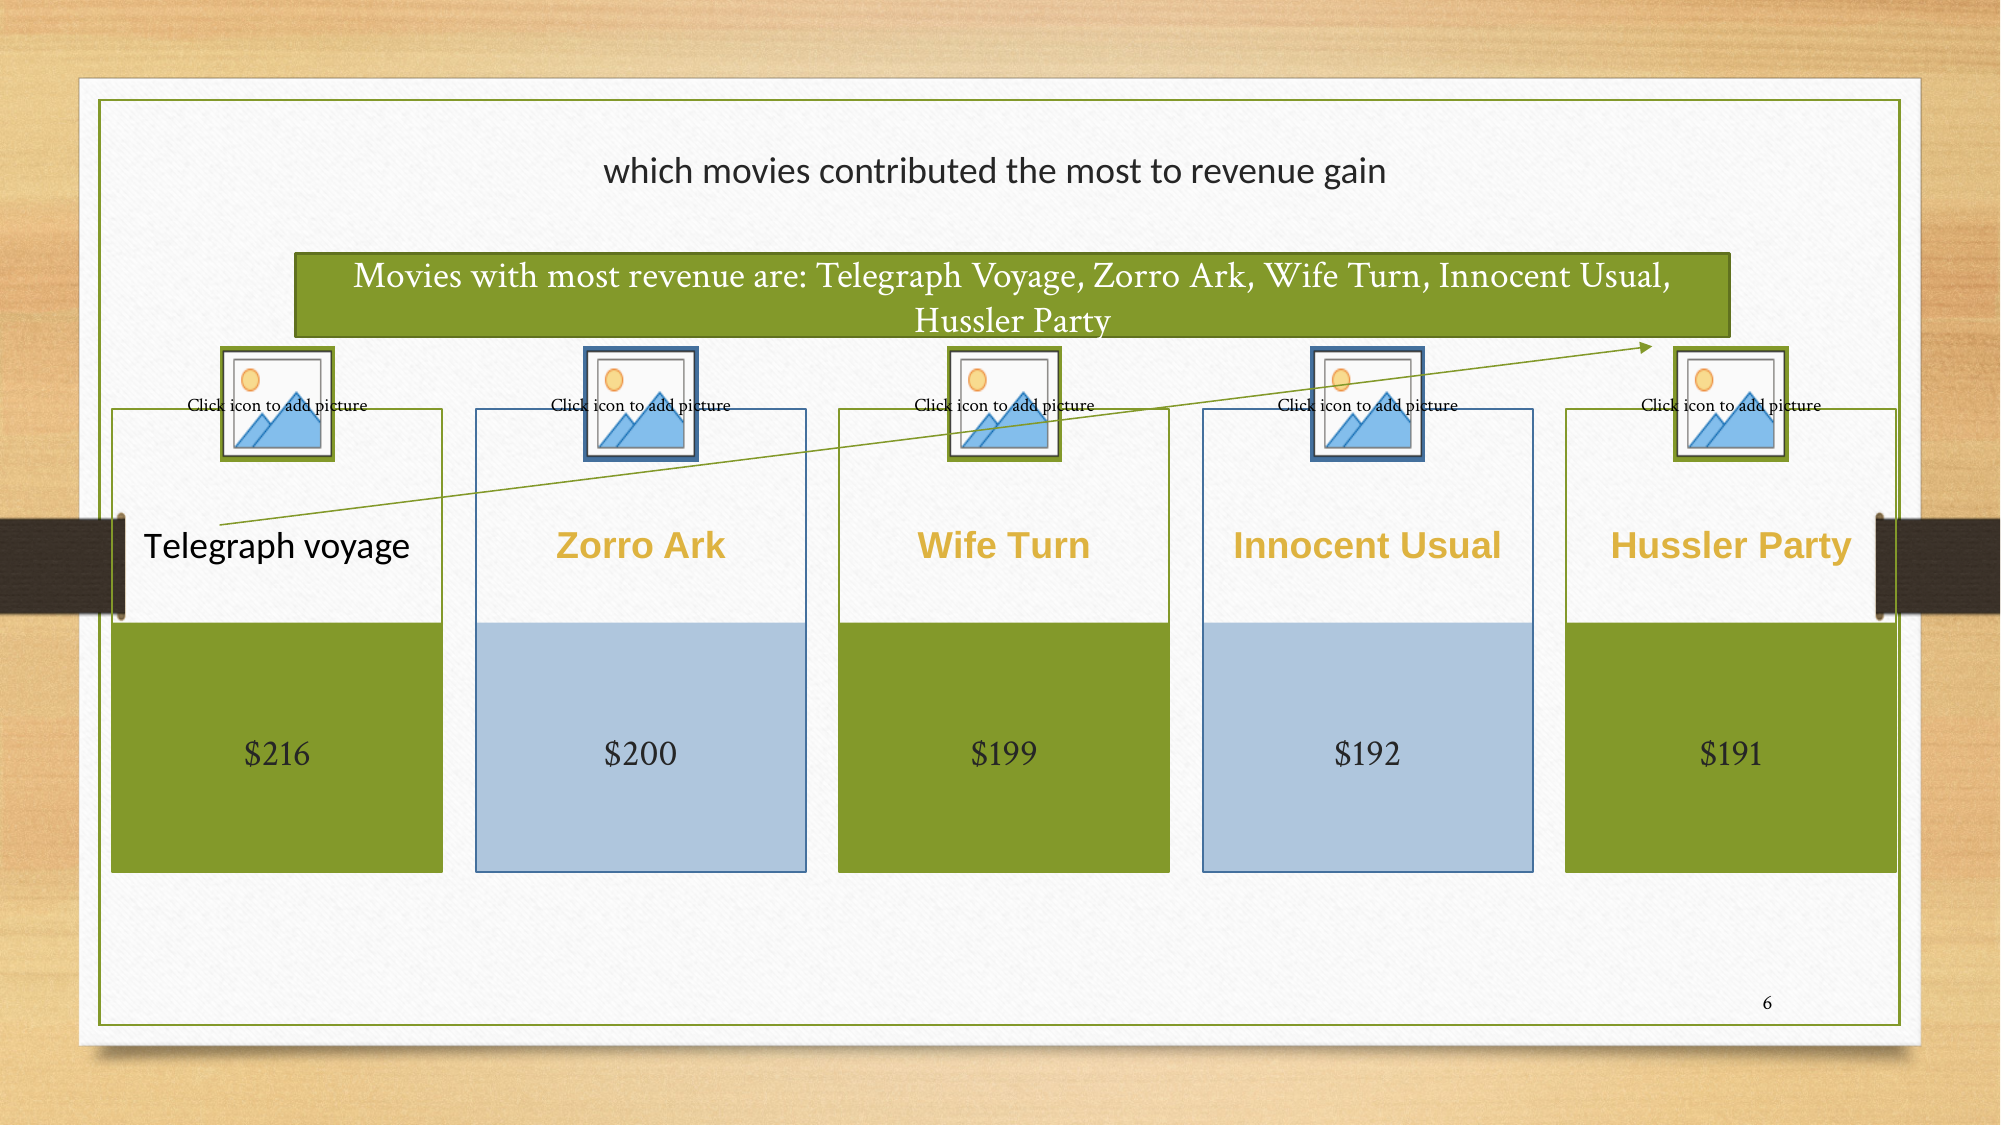

# which movies contributed the most to revenue gain
Movies with most revenue are: Telegraph Voyage, Zorro Ark, Wife Turn, Innocent Usual, Hussler Party

Telegraph voyage
Zorro Ark
Wife turn
Innocent Usual
Hussler Party
$216
$200
$199
$192
$191
6